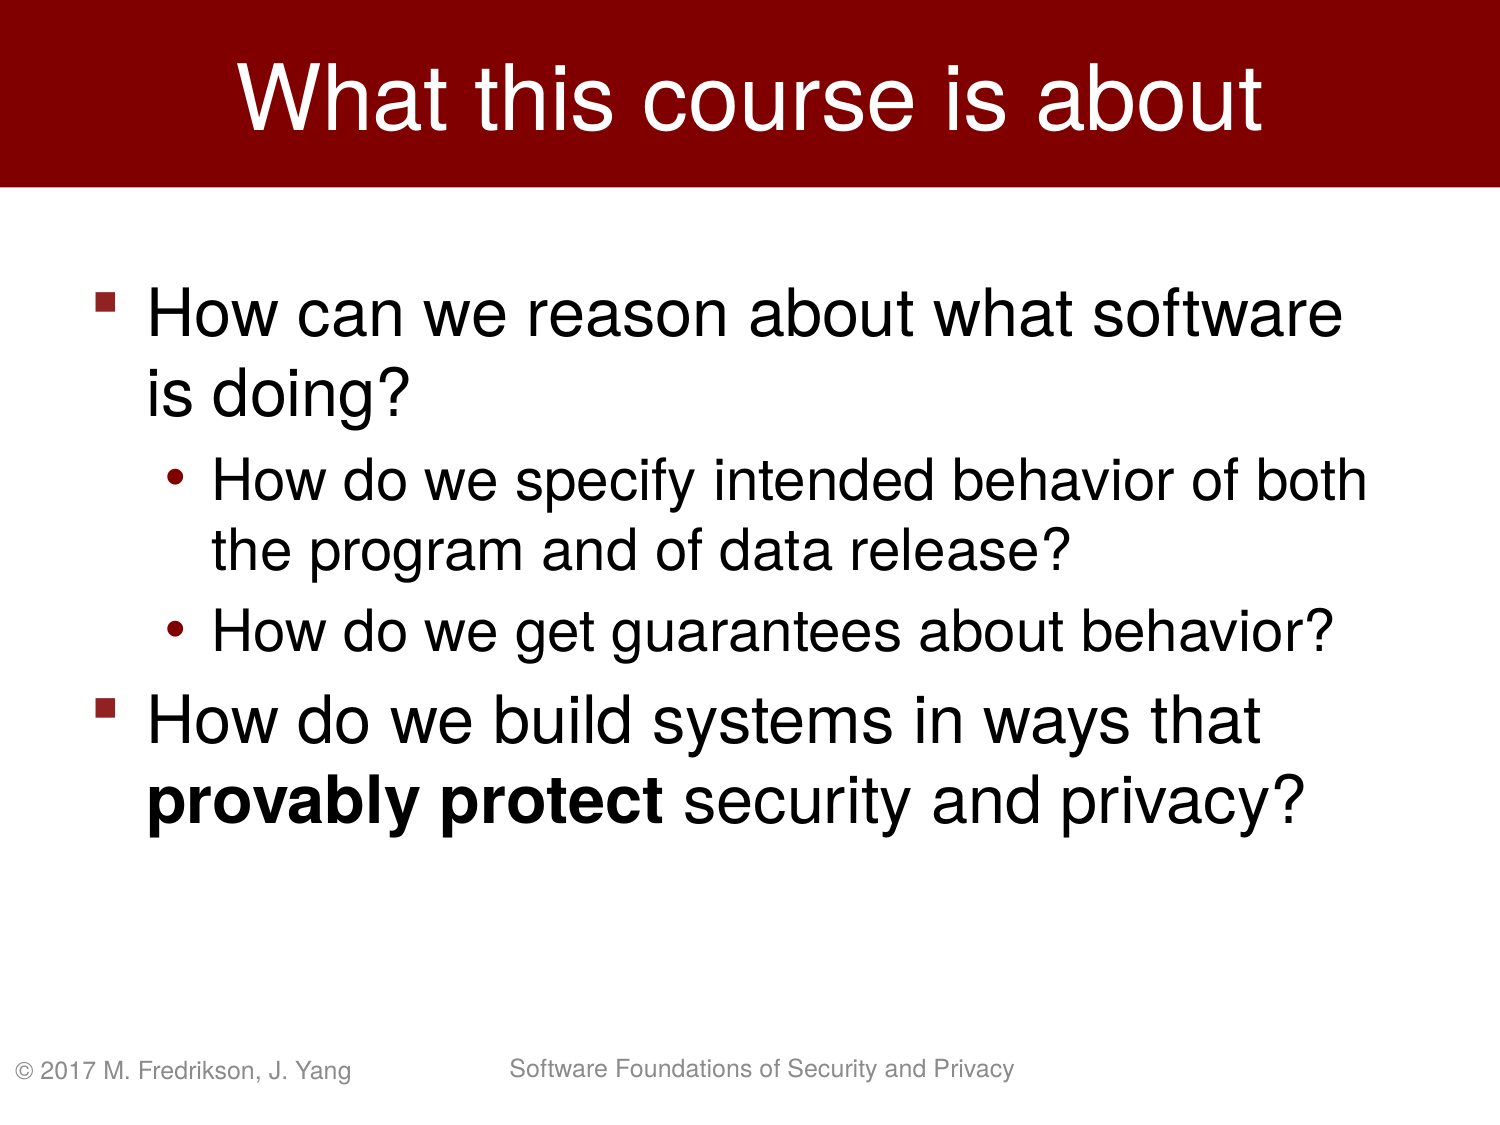

# What this course is about
How can we reason about what software is doing?
How do we specify intended behavior of both the program and of data release?
How do we get guarantees about behavior?
How do we build systems in ways that provably protect security and privacy?
© 2017 M. Fredrikson, J. Yang